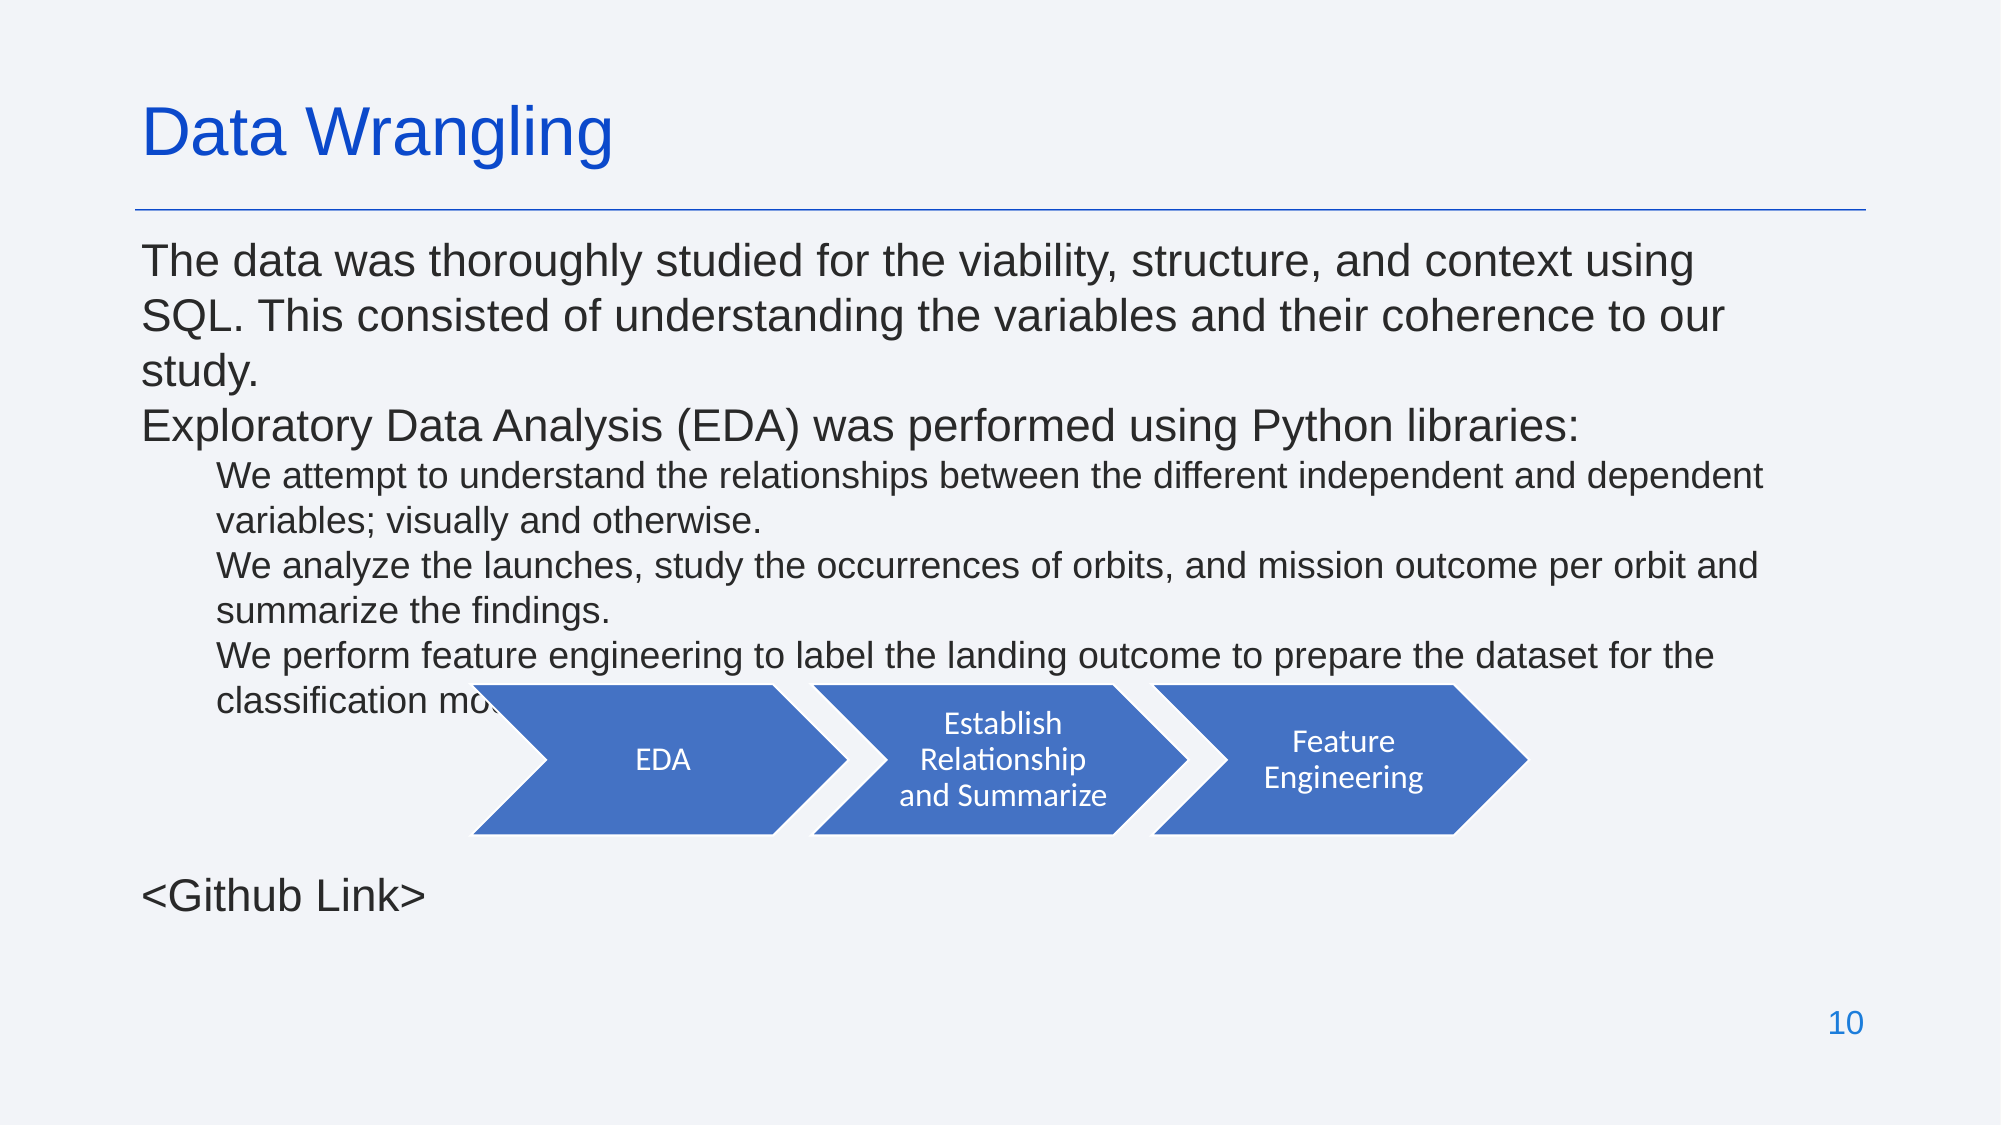

Data Wrangling
The data was thoroughly studied for the viability, structure, and context using SQL. This consisted of understanding the variables and their coherence to our study.
Exploratory Data Analysis (EDA) was performed using Python libraries:
We attempt to understand the relationships between the different independent and dependent variables; visually and otherwise.
We analyze the launches, study the occurrences of orbits, and mission outcome per orbit and summarize the findings.
We perform feature engineering to label the landing outcome to prepare the dataset for the classification model.

<Github Link>

EDA
Establish Relationship and Summarize
Feature Engineering
10